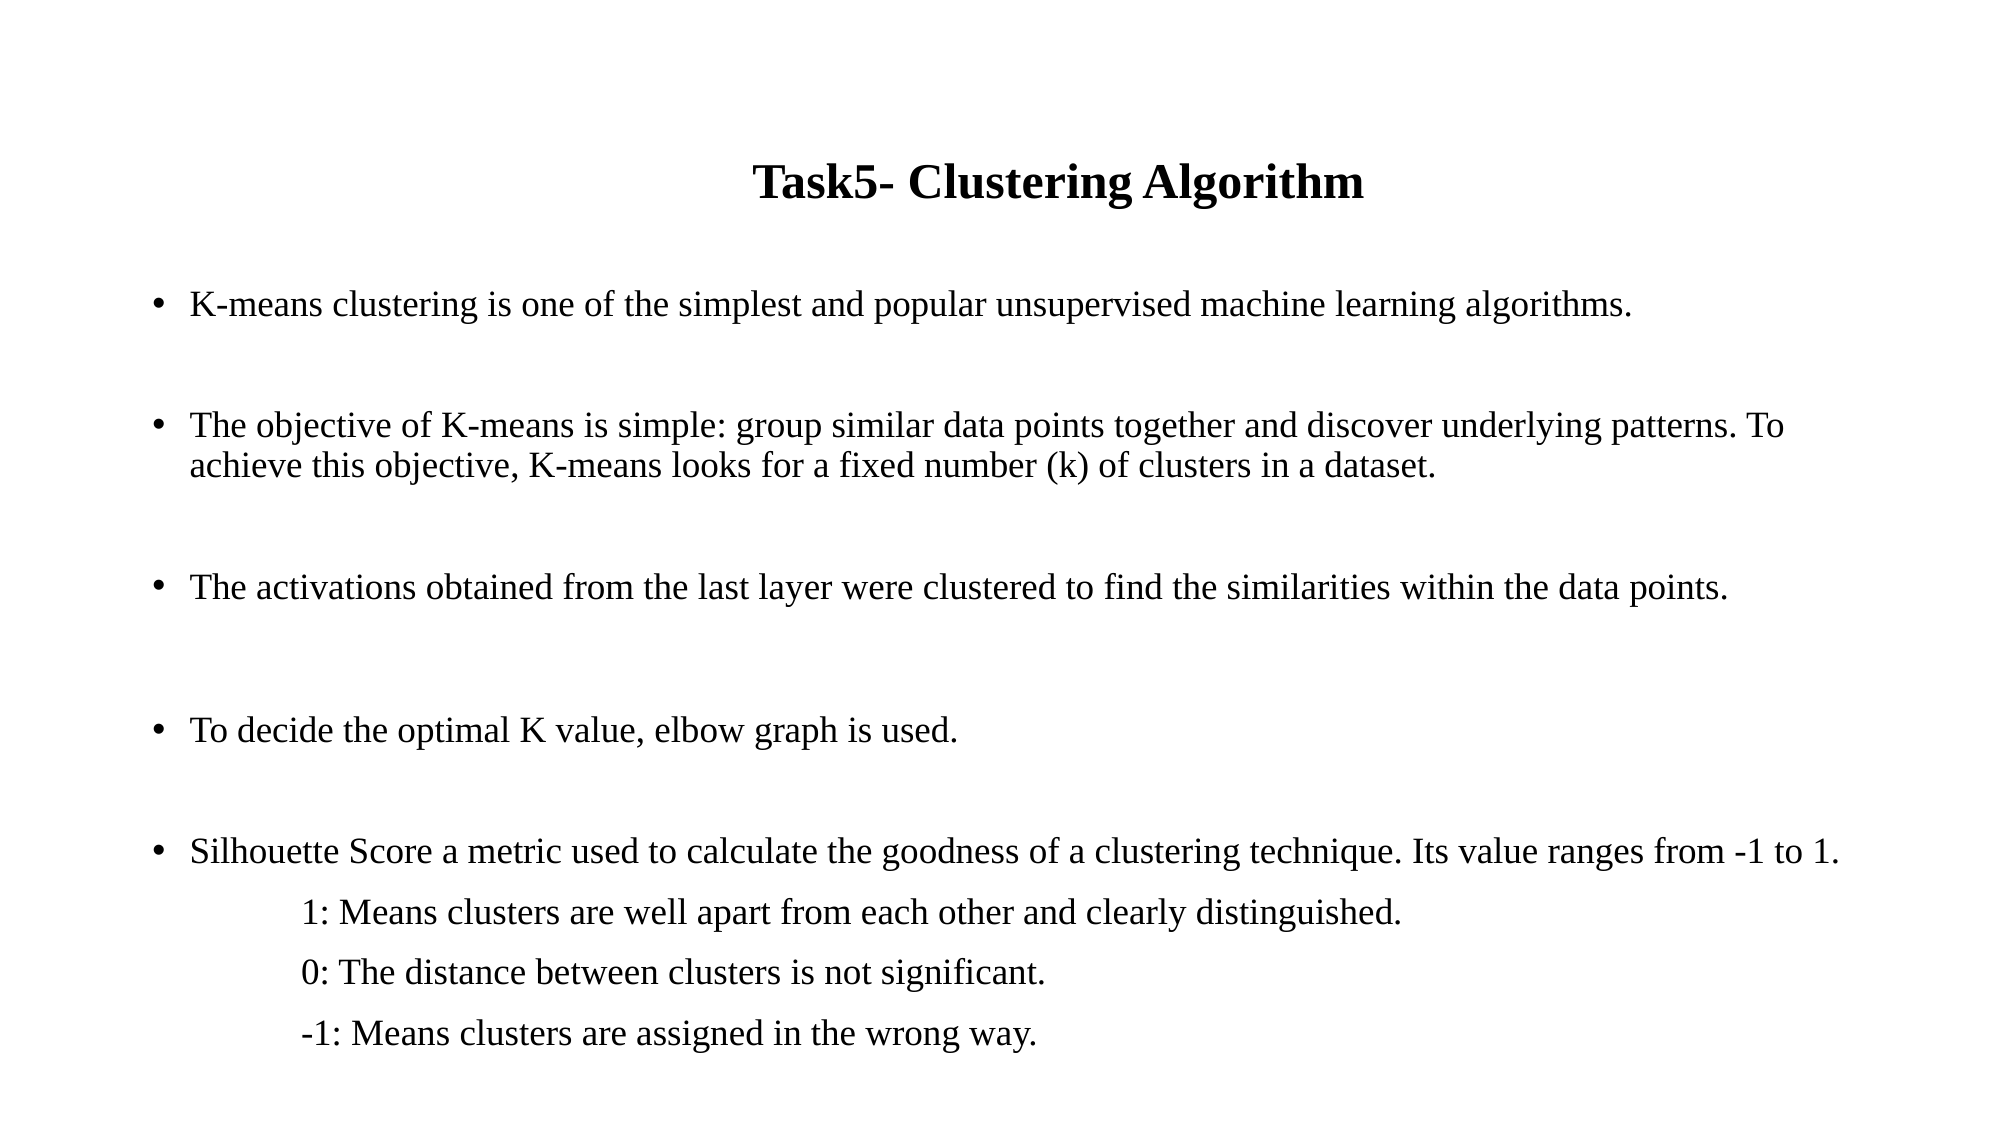

# Task5- Clustering Algorithm
K-means clustering is one of the simplest and popular unsupervised machine learning algorithms.

The objective of K-means is simple: group similar data points together and discover underlying patterns. To achieve this objective, K-means looks for a fixed number (k) of clusters in a dataset.

The activations obtained from the last layer were clustered to find the similarities within the data points.

To decide the optimal K value, elbow graph is used.

Silhouette Score a metric used to calculate the goodness of a clustering technique. Its value ranges from -1 to 1.
		1: Means clusters are well apart from each other and clearly distinguished.
		0: The distance between clusters is not significant.
		-1: Means clusters are assigned in the wrong way.